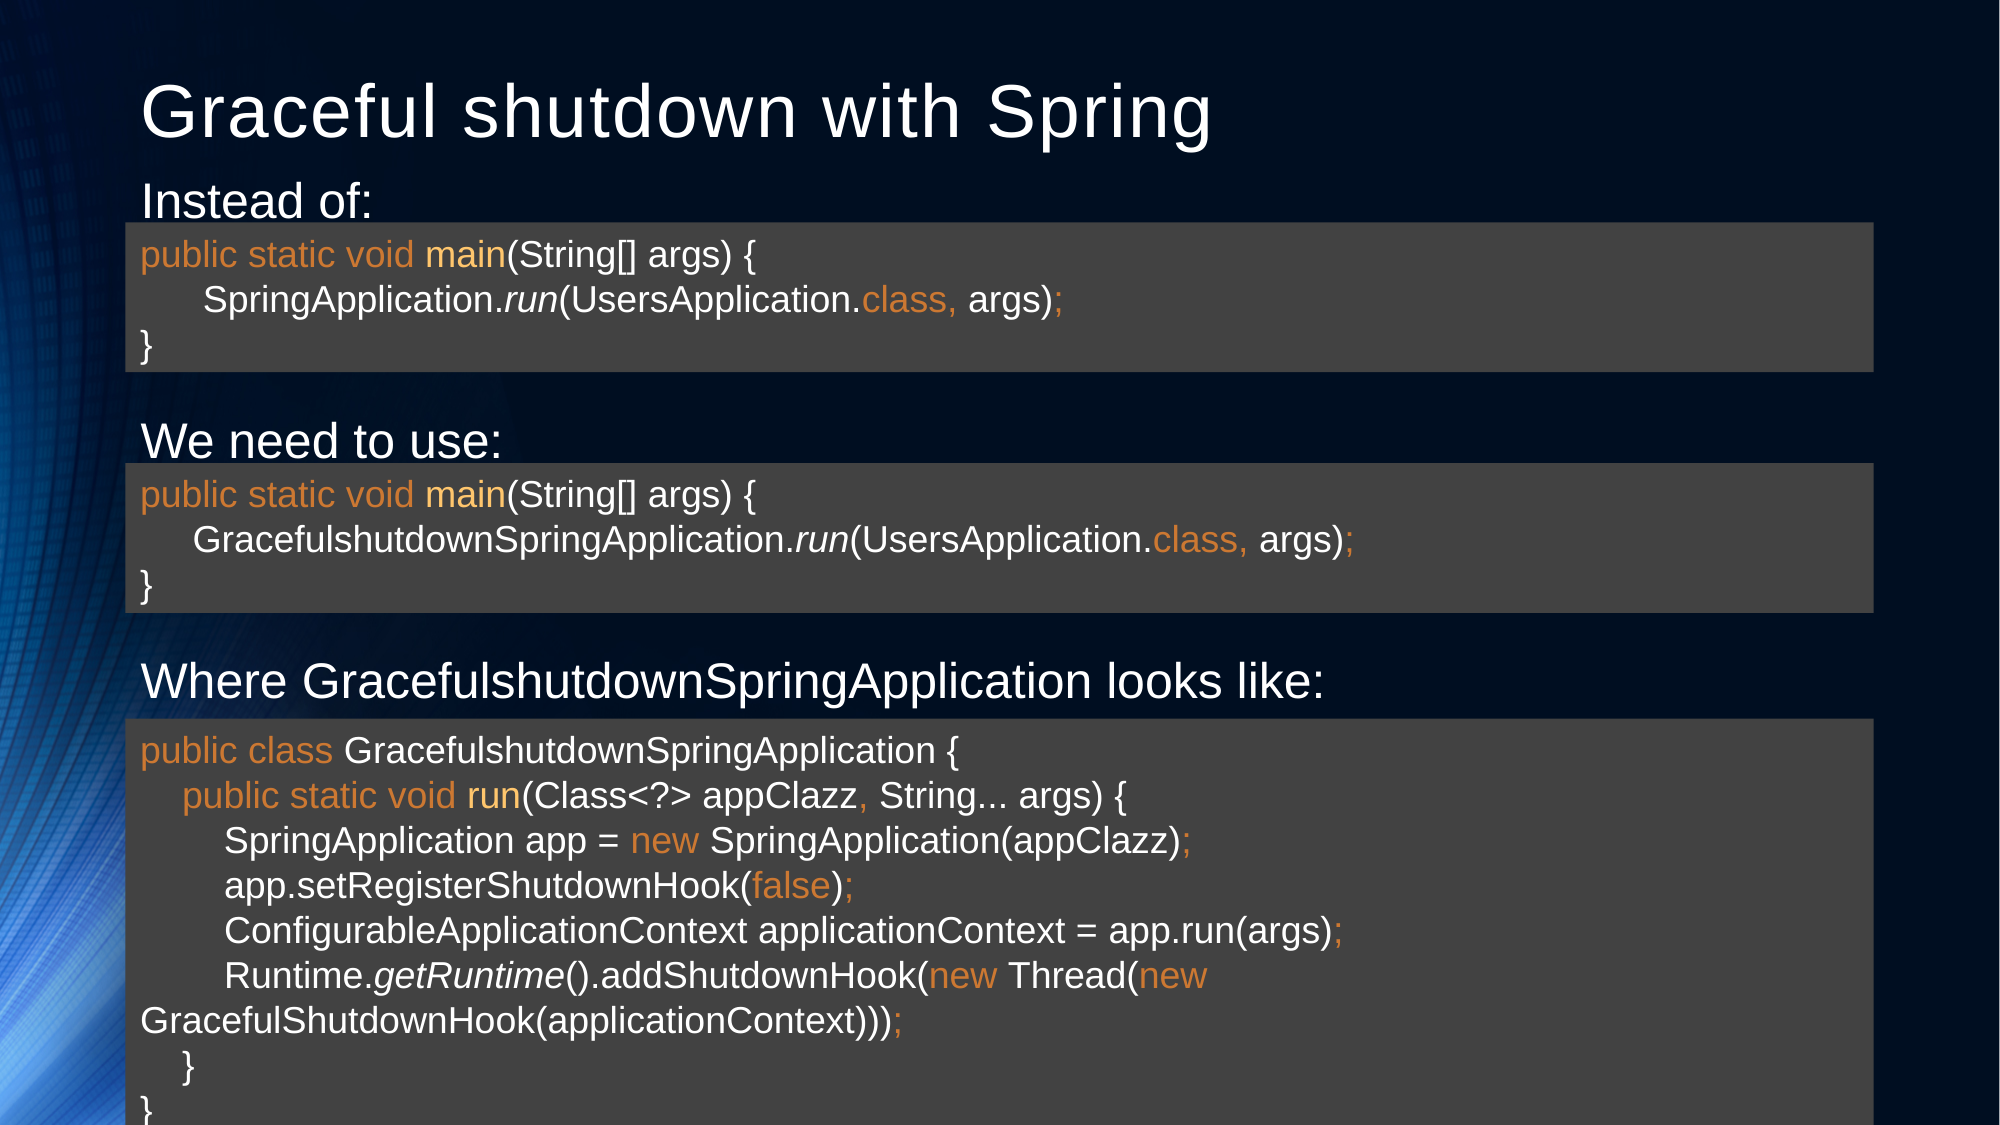

# Graceful shutdown with Spring
Instead of:

We need to use:

Where GracefulshutdownSpringApplication looks like:

public static void main(String[] args) {
      SpringApplication.run(UsersApplication.class, args);
}
public static void main(String[] args) {
     GracefulshutdownSpringApplication.run(UsersApplication.class, args);
}
public class GracefulshutdownSpringApplication {
    public static void run(Class<?> appClazz, String... args) {
        SpringApplication app = new SpringApplication(appClazz);
        app.setRegisterShutdownHook(false);
        ConfigurableApplicationContext applicationContext = app.run(args);
        Runtime.getRuntime().addShutdownHook(new Thread(new GracefulShutdownHook(applicationContext)));
    }
}